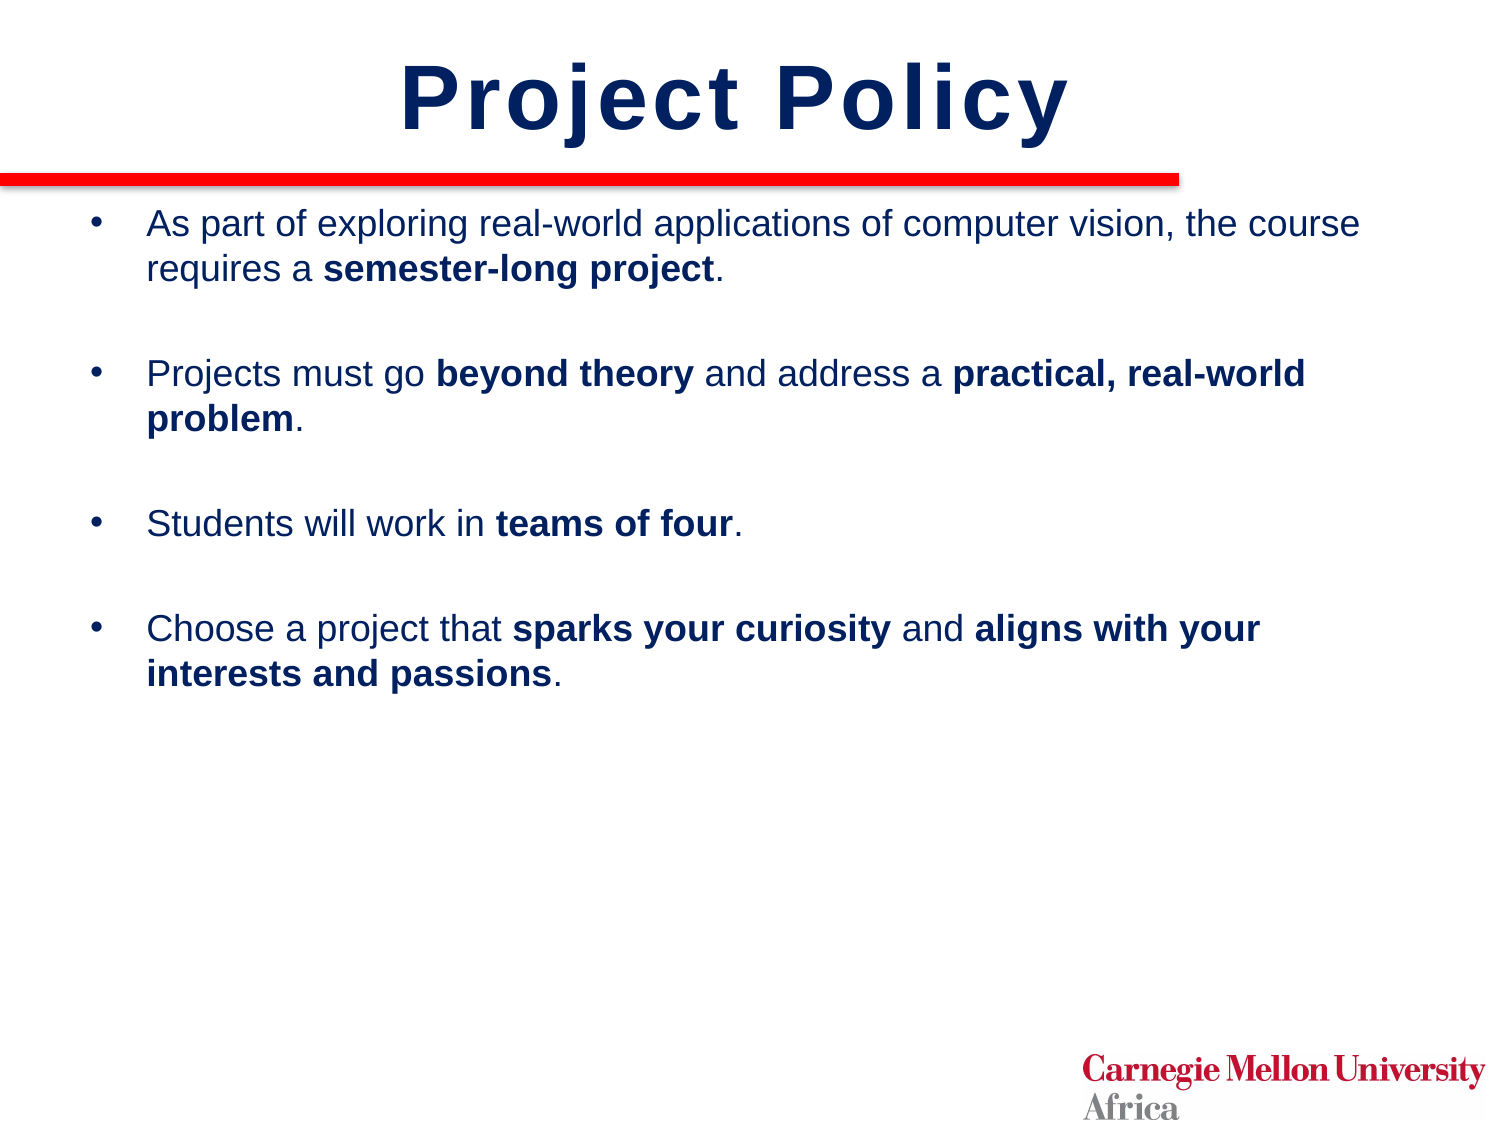

# Project Policy
As part of exploring real-world applications of computer vision, the course requires a semester-long project.

Projects must go beyond theory and address a practical, real-world problem.

Students will work in teams of four.

Choose a project that sparks your curiosity and aligns with your interests and passions.